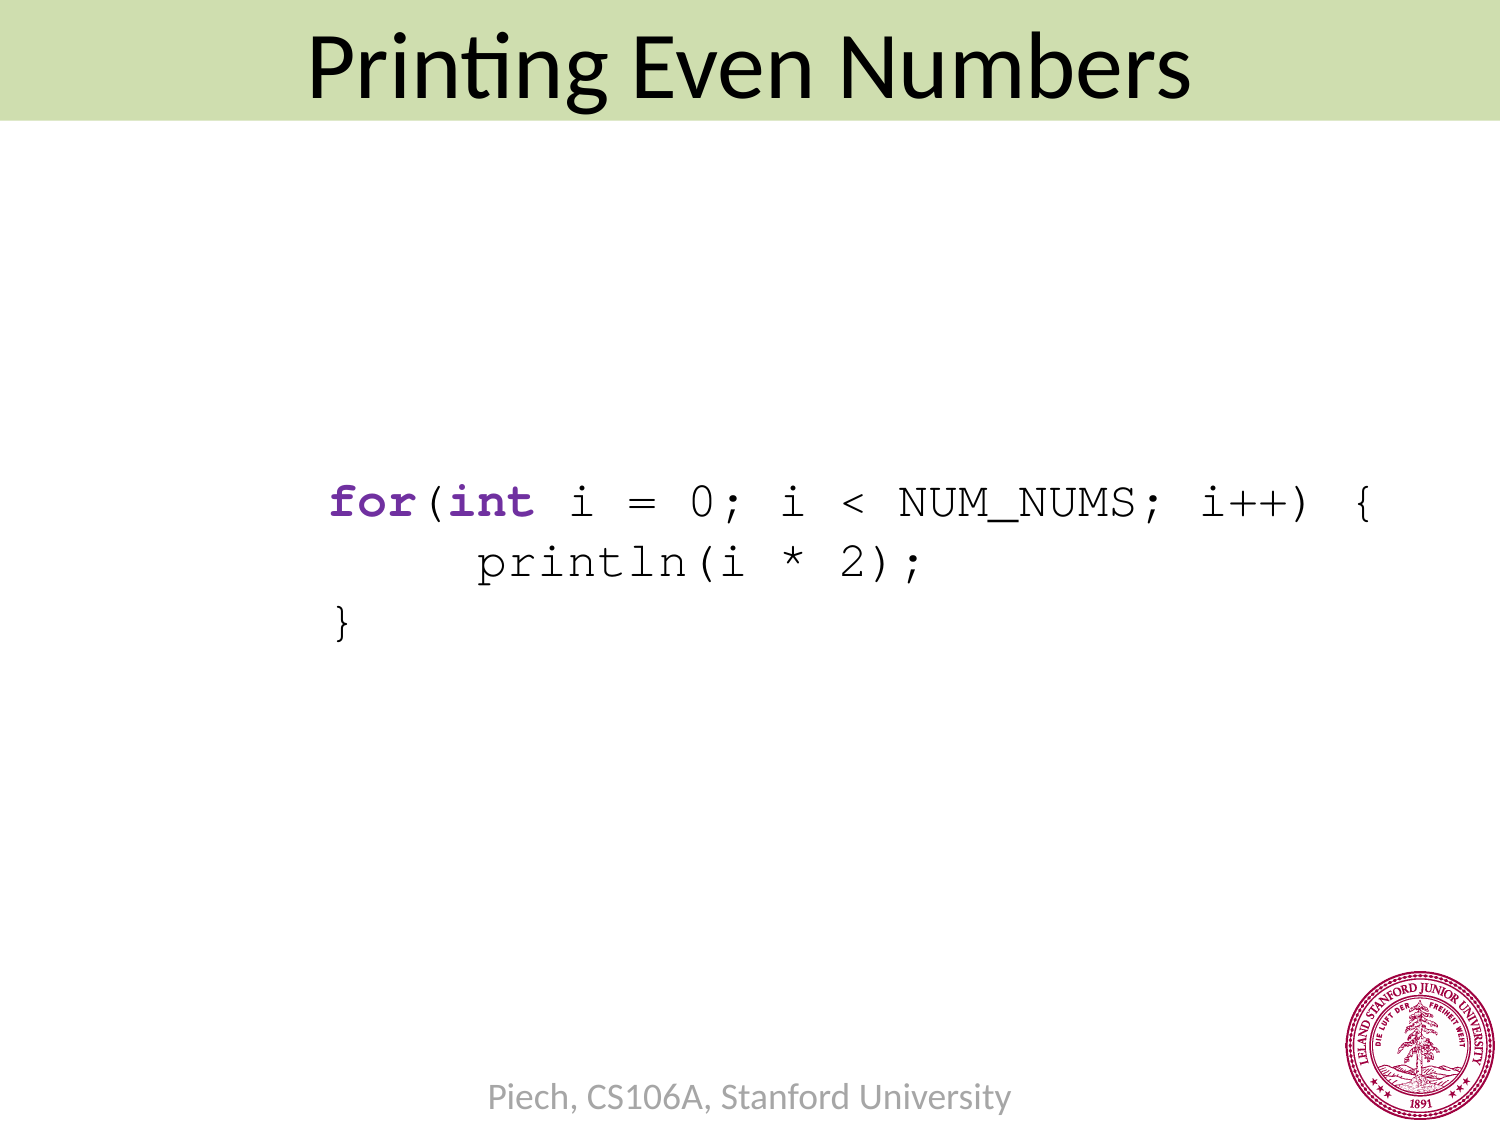

Printing Even Numbers

	for(int i = 0; i < NUM_NUMS; i++) {
		println(i * 2);
	}